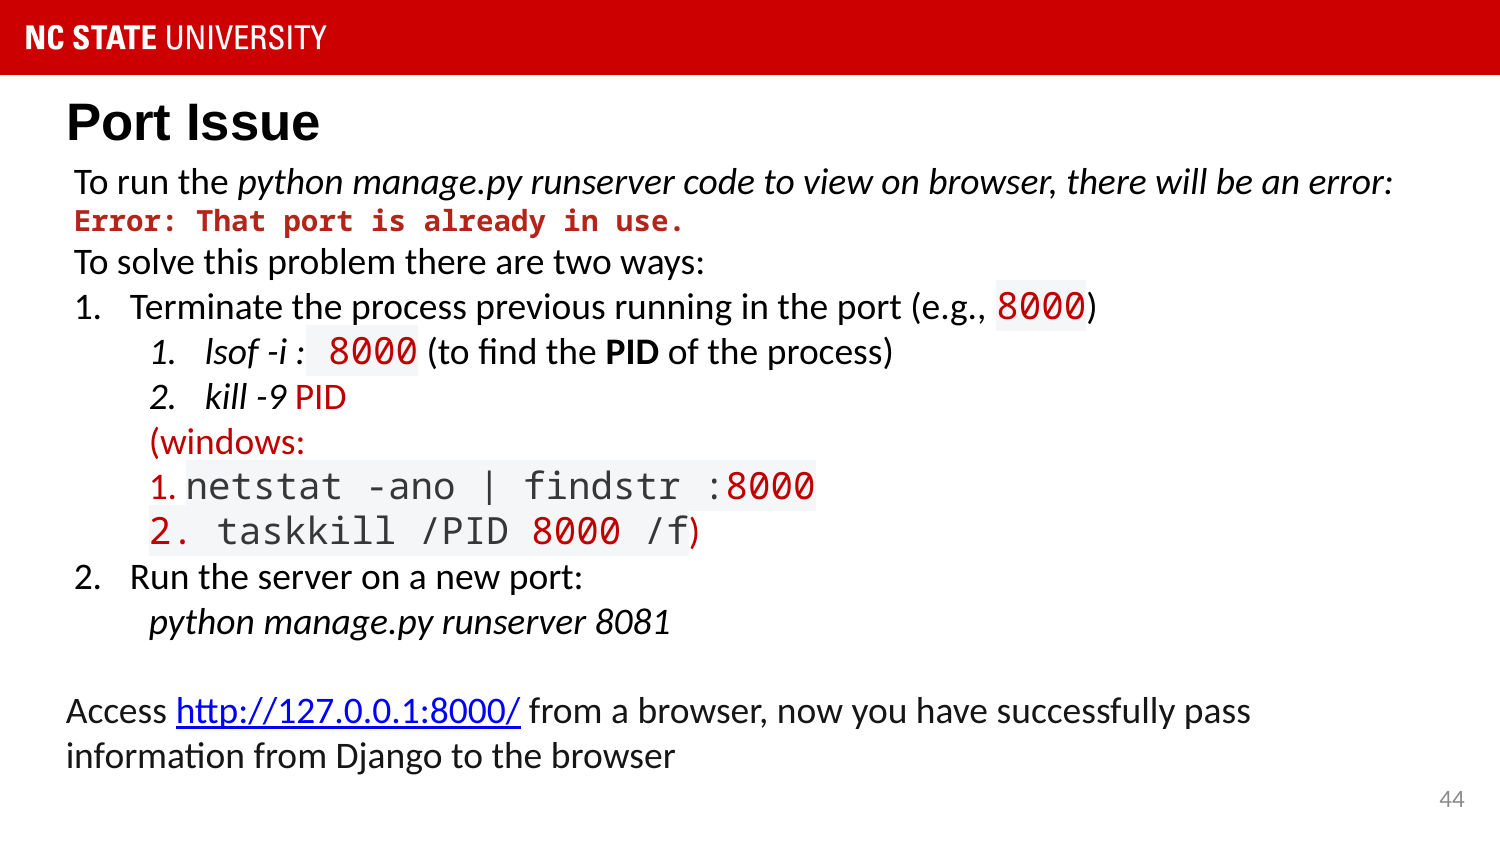

# Port Issue
To run the python manage.py runserver code to view on browser, there will be an error:
Error: That port is already in use.
To solve this problem there are two ways:
Terminate the process previous running in the port (e.g., 8000)
lsof -i : 8000 (to find the PID of the process)
kill -9 PID
(windows:
1. netstat -ano | findstr :8000
2. taskkill /PID 8000 /f)
Run the server on a new port:
python manage.py runserver 8081
Access http://127.0.0.1:8000/ from a browser, now you have successfully pass information from Django to the browser
44